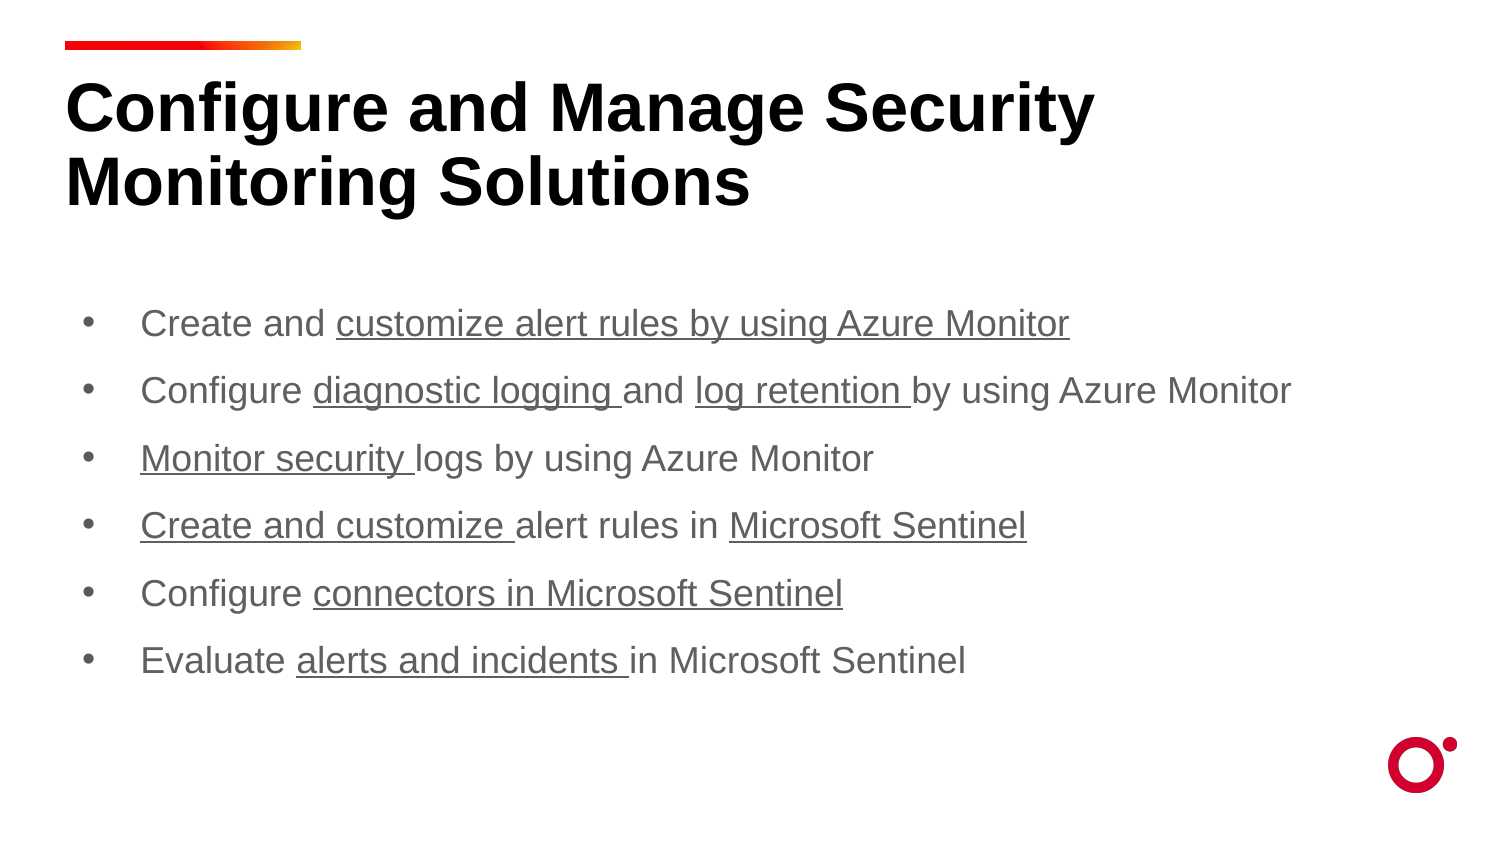

Configure and Manage Security Monitoring Solutions
Create and customize alert rules by using Azure Monitor
Configure diagnostic logging and log retention by using Azure Monitor
Monitor security logs by using Azure Monitor
Create and customize alert rules in Microsoft Sentinel
Configure connectors in Microsoft Sentinel
Evaluate alerts and incidents in Microsoft Sentinel